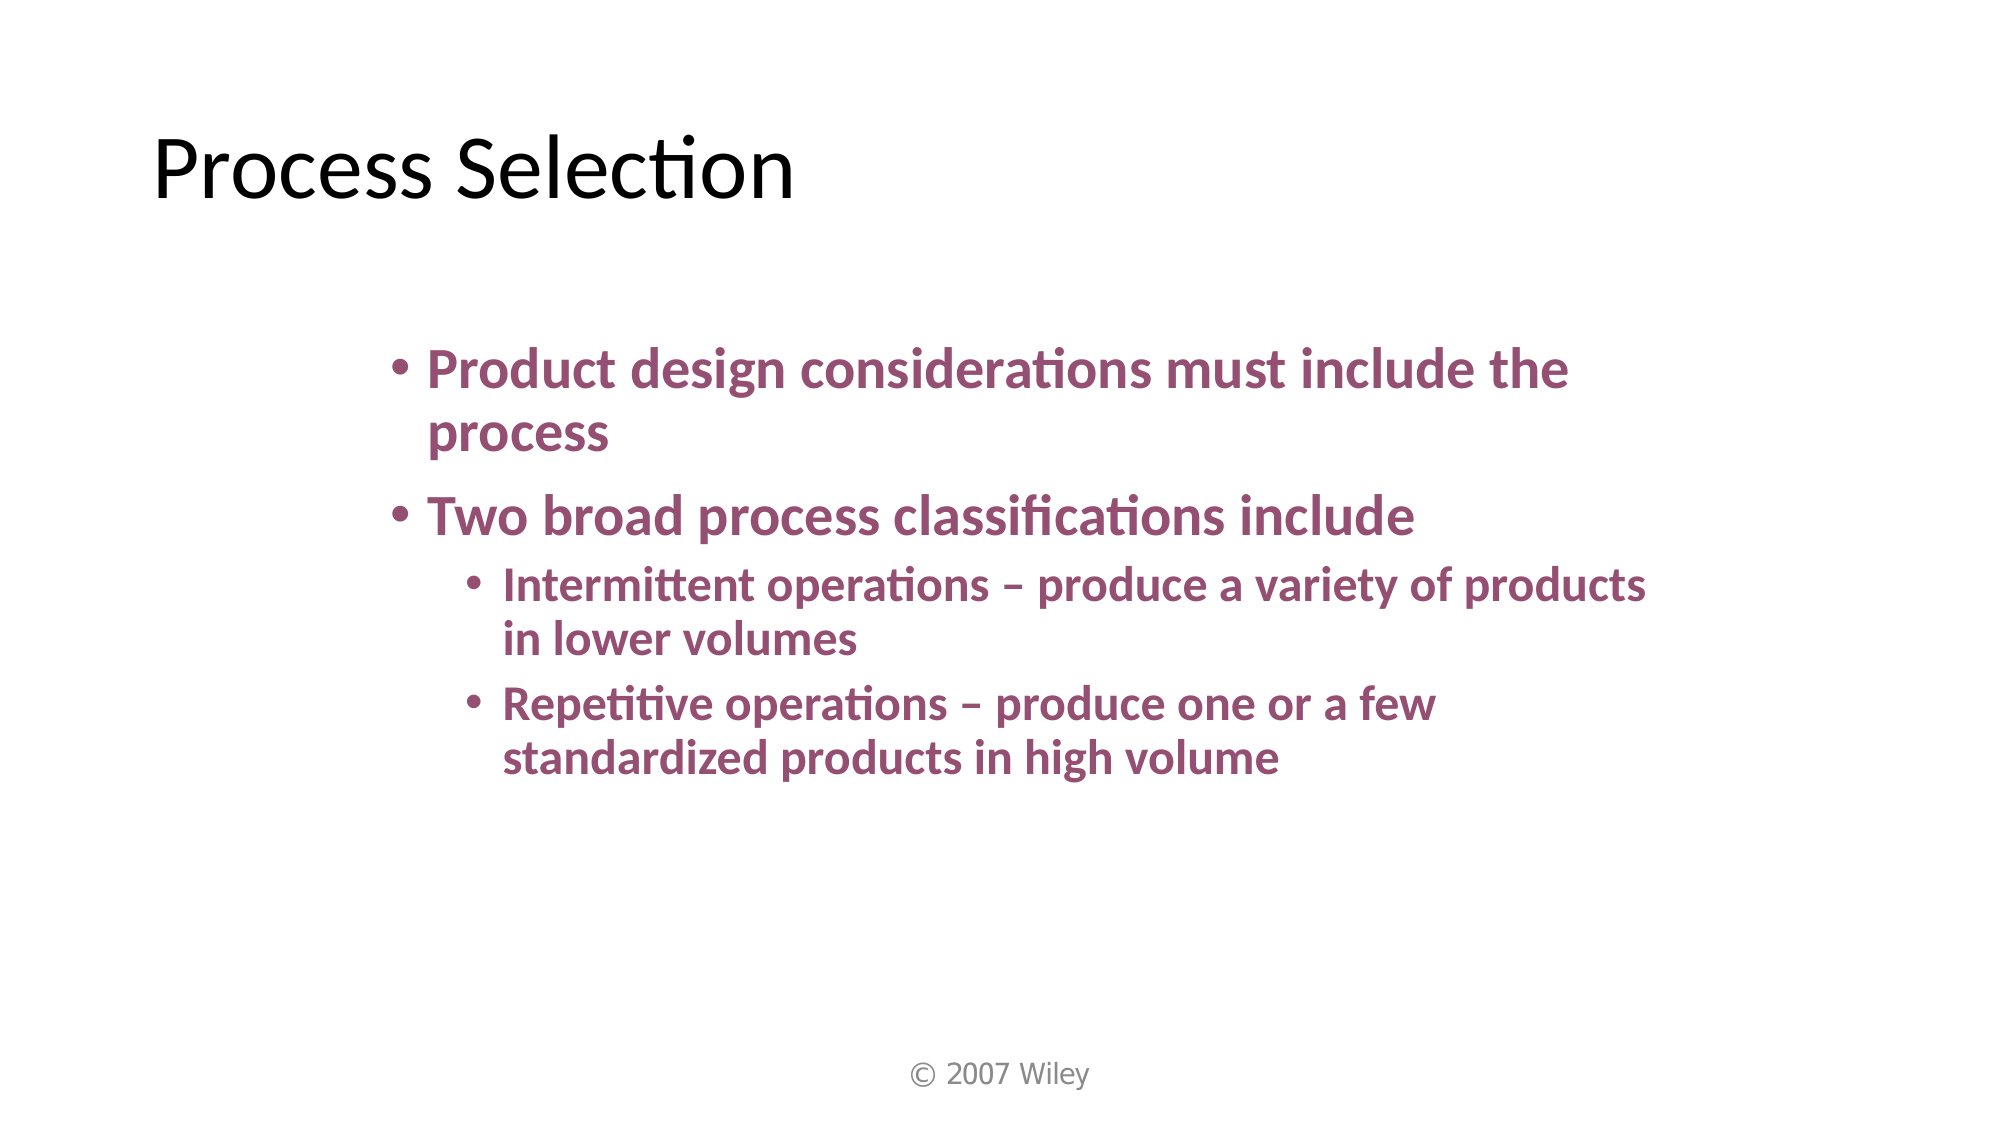

# Process Selection
Product design considerations must include the process
Two broad process classifications include
Intermittent operations – produce a variety of products in lower volumes
Repetitive operations – produce one or a few standardized products in high volume
© 2007 Wiley